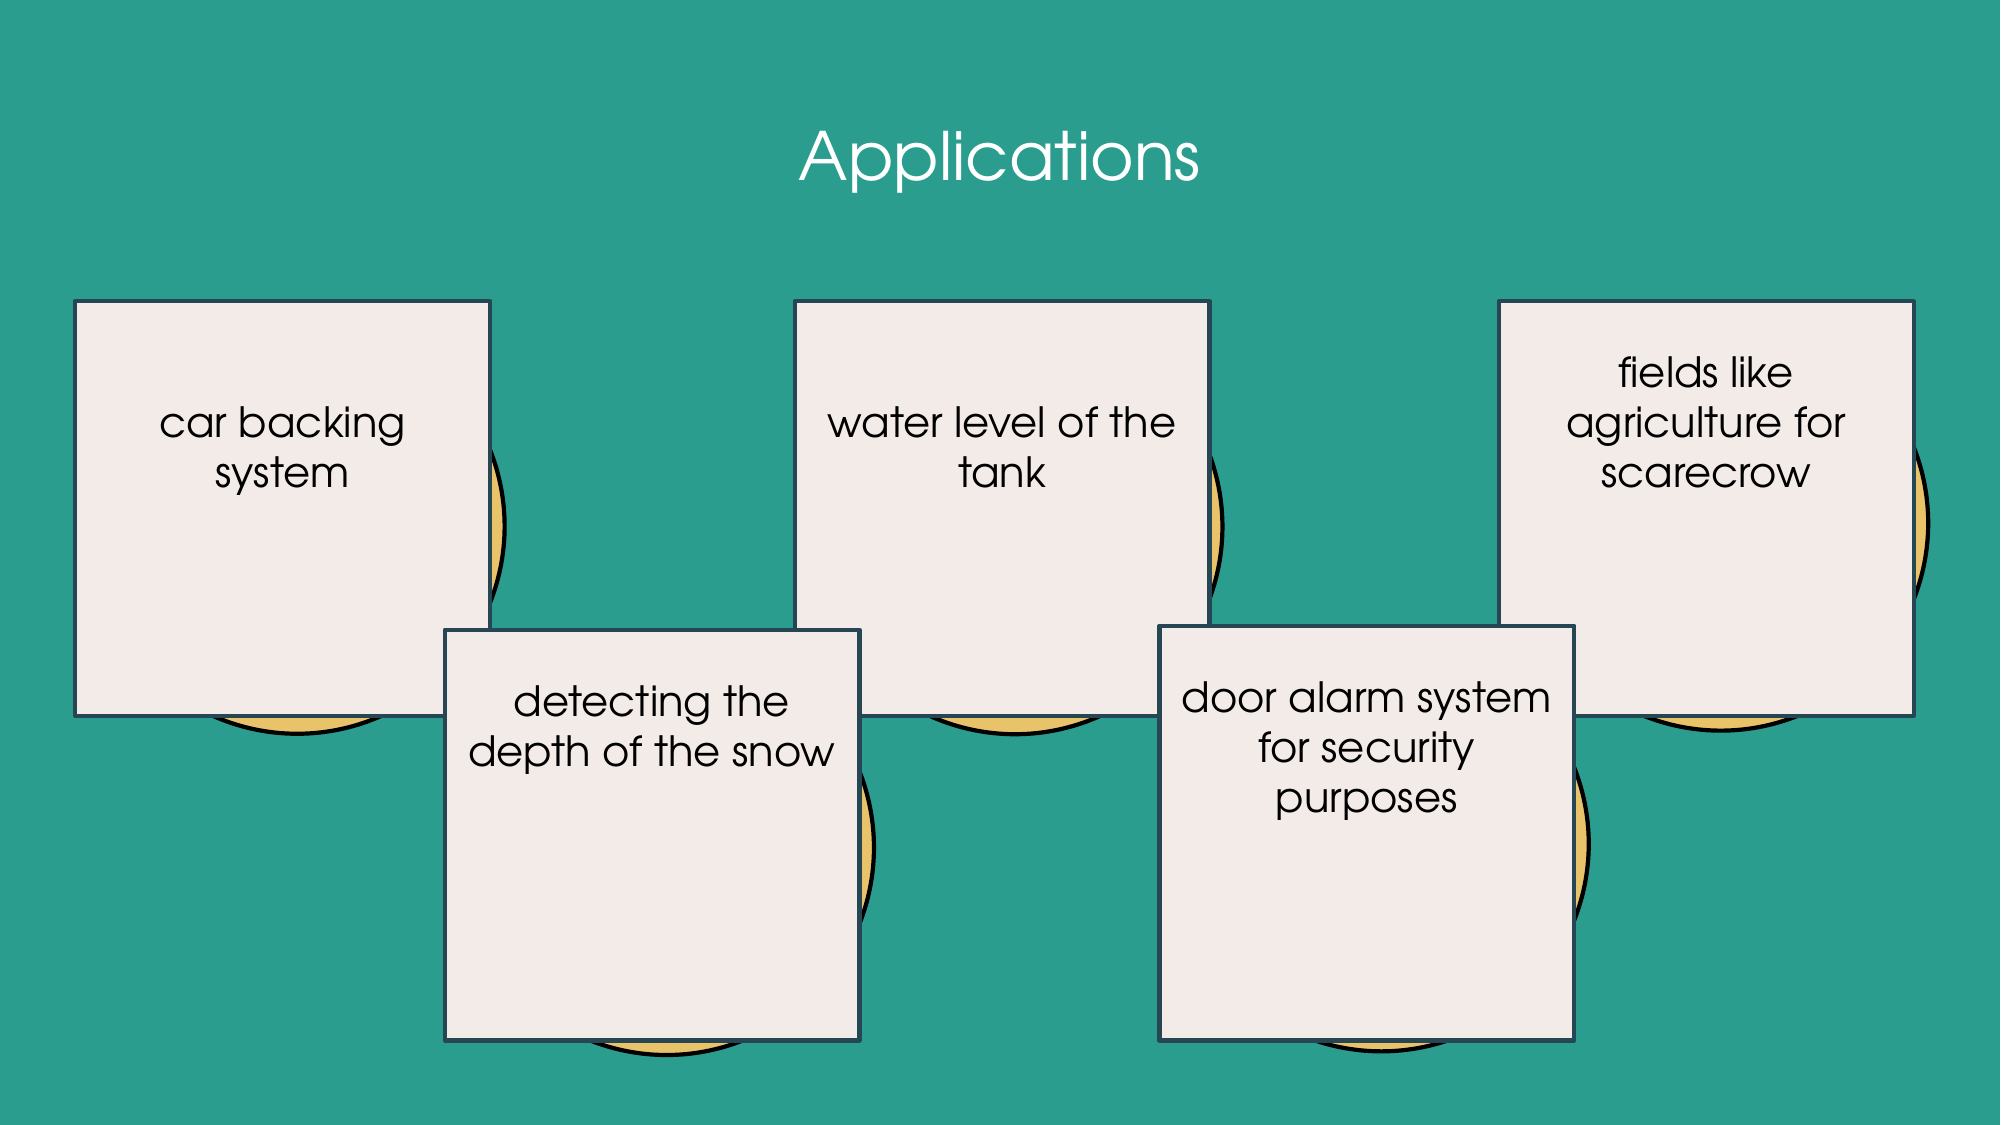

# Applications

car backing system

water level of the tank
fields like agriculture for scarecrow
door alarm system for security purposes
detecting the depth of the snow